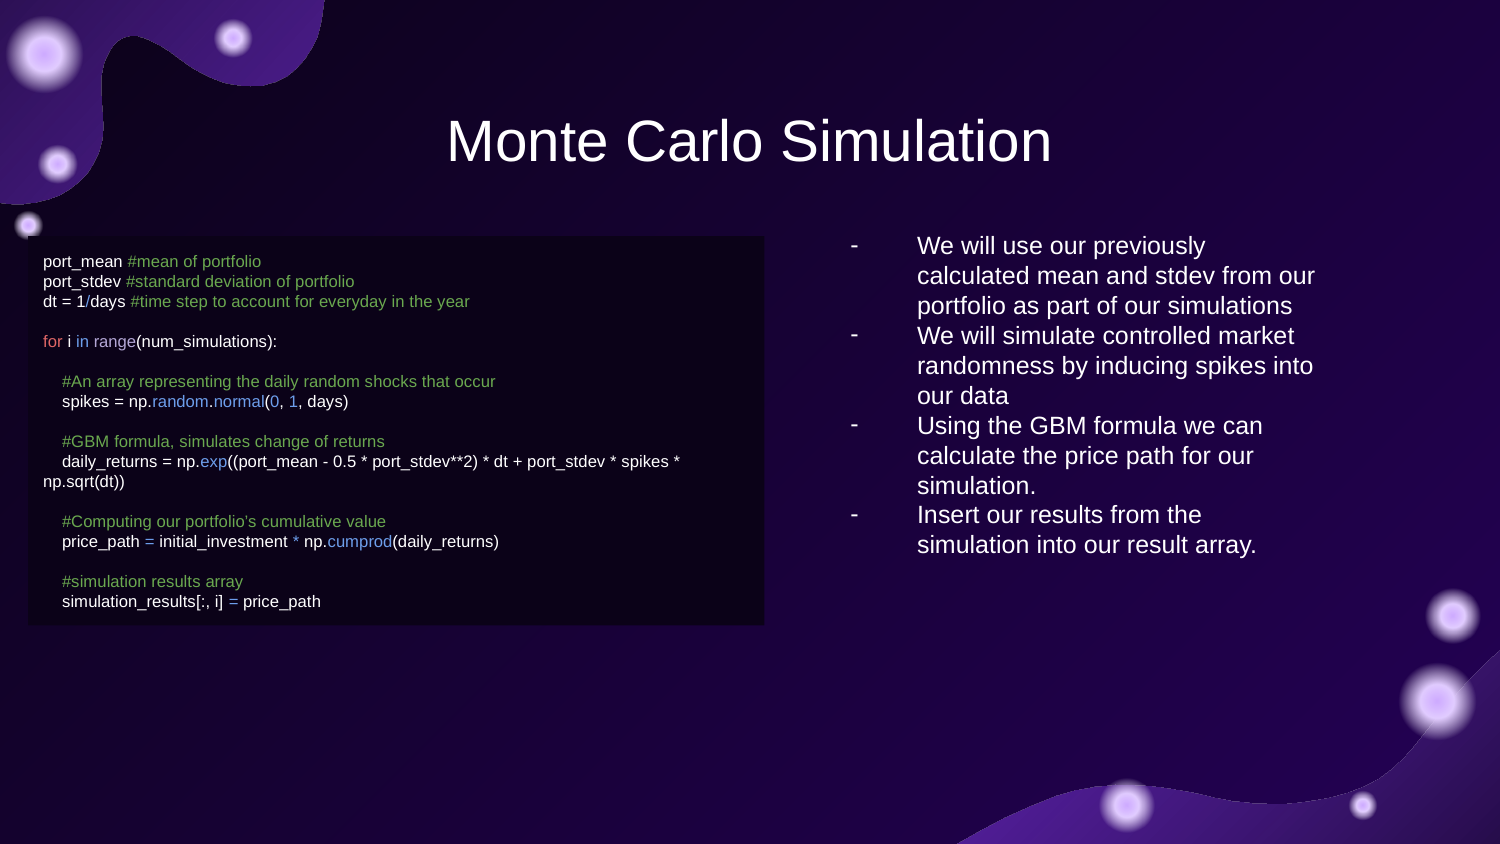

# Monte Carlo Simulation
We will use our previously calculated mean and stdev from our portfolio as part of our simulations
We will simulate controlled market randomness by inducing spikes into our data
Using the GBM formula we can calculate the price path for our simulation.
Insert our results from the simulation into our result array.
port_mean #mean of portfolio
port_stdev #standard deviation of portfolio
dt = 1/days #time step to account for everyday in the year

for i in range(num_simulations):

    #An array representing the daily random shocks that occur
    spikes = np.random.normal(0, 1, days)

    #GBM formula, simulates change of returns
    daily_returns = np.exp((port_mean - 0.5 * port_stdev**2) * dt + port_stdev * spikes * np.sqrt(dt))

    #Computing our portfolio’s cumulative value
    price_path = initial_investment * np.cumprod(daily_returns)

    #simulation results array
    simulation_results[:, i] = price_path